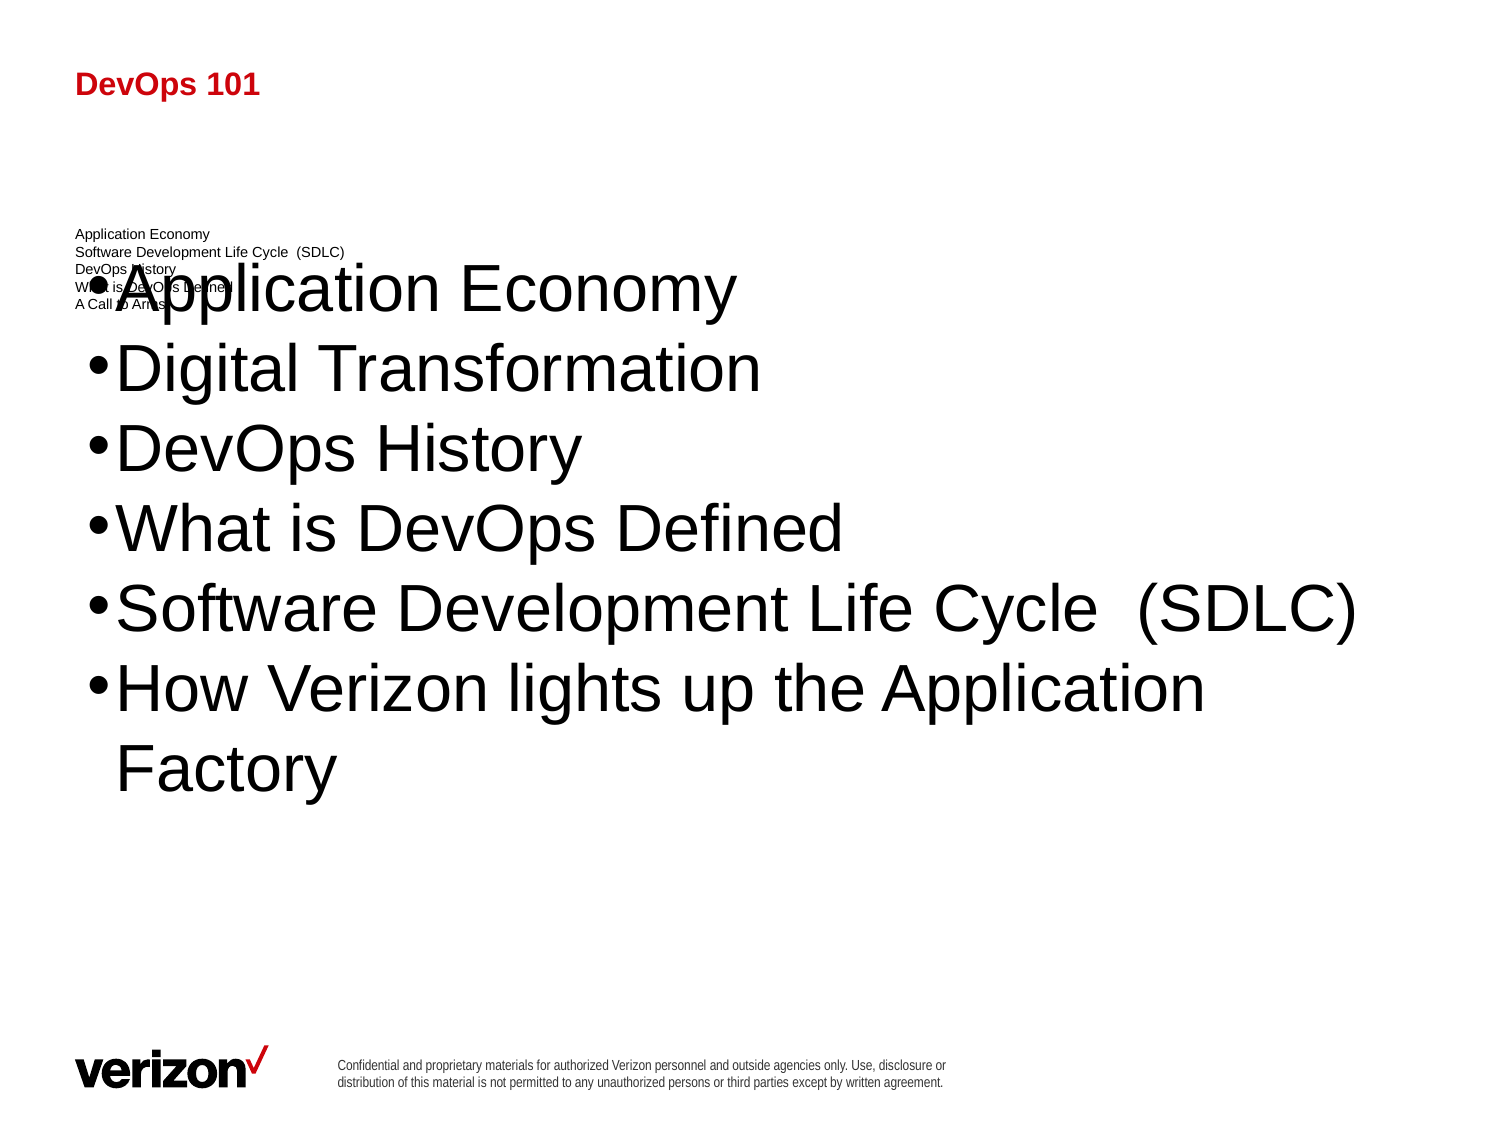

# DevOps 101
Application Economy
Digital Transformation
DevOps History
What is DevOps Defined
Software Development Life Cycle  (SDLC)
How Verizon lights up the Application Factory

Application Economy
Software Development Life Cycle  (SDLC)
DevOps History
What is DevOps Defined
A Call to Arms